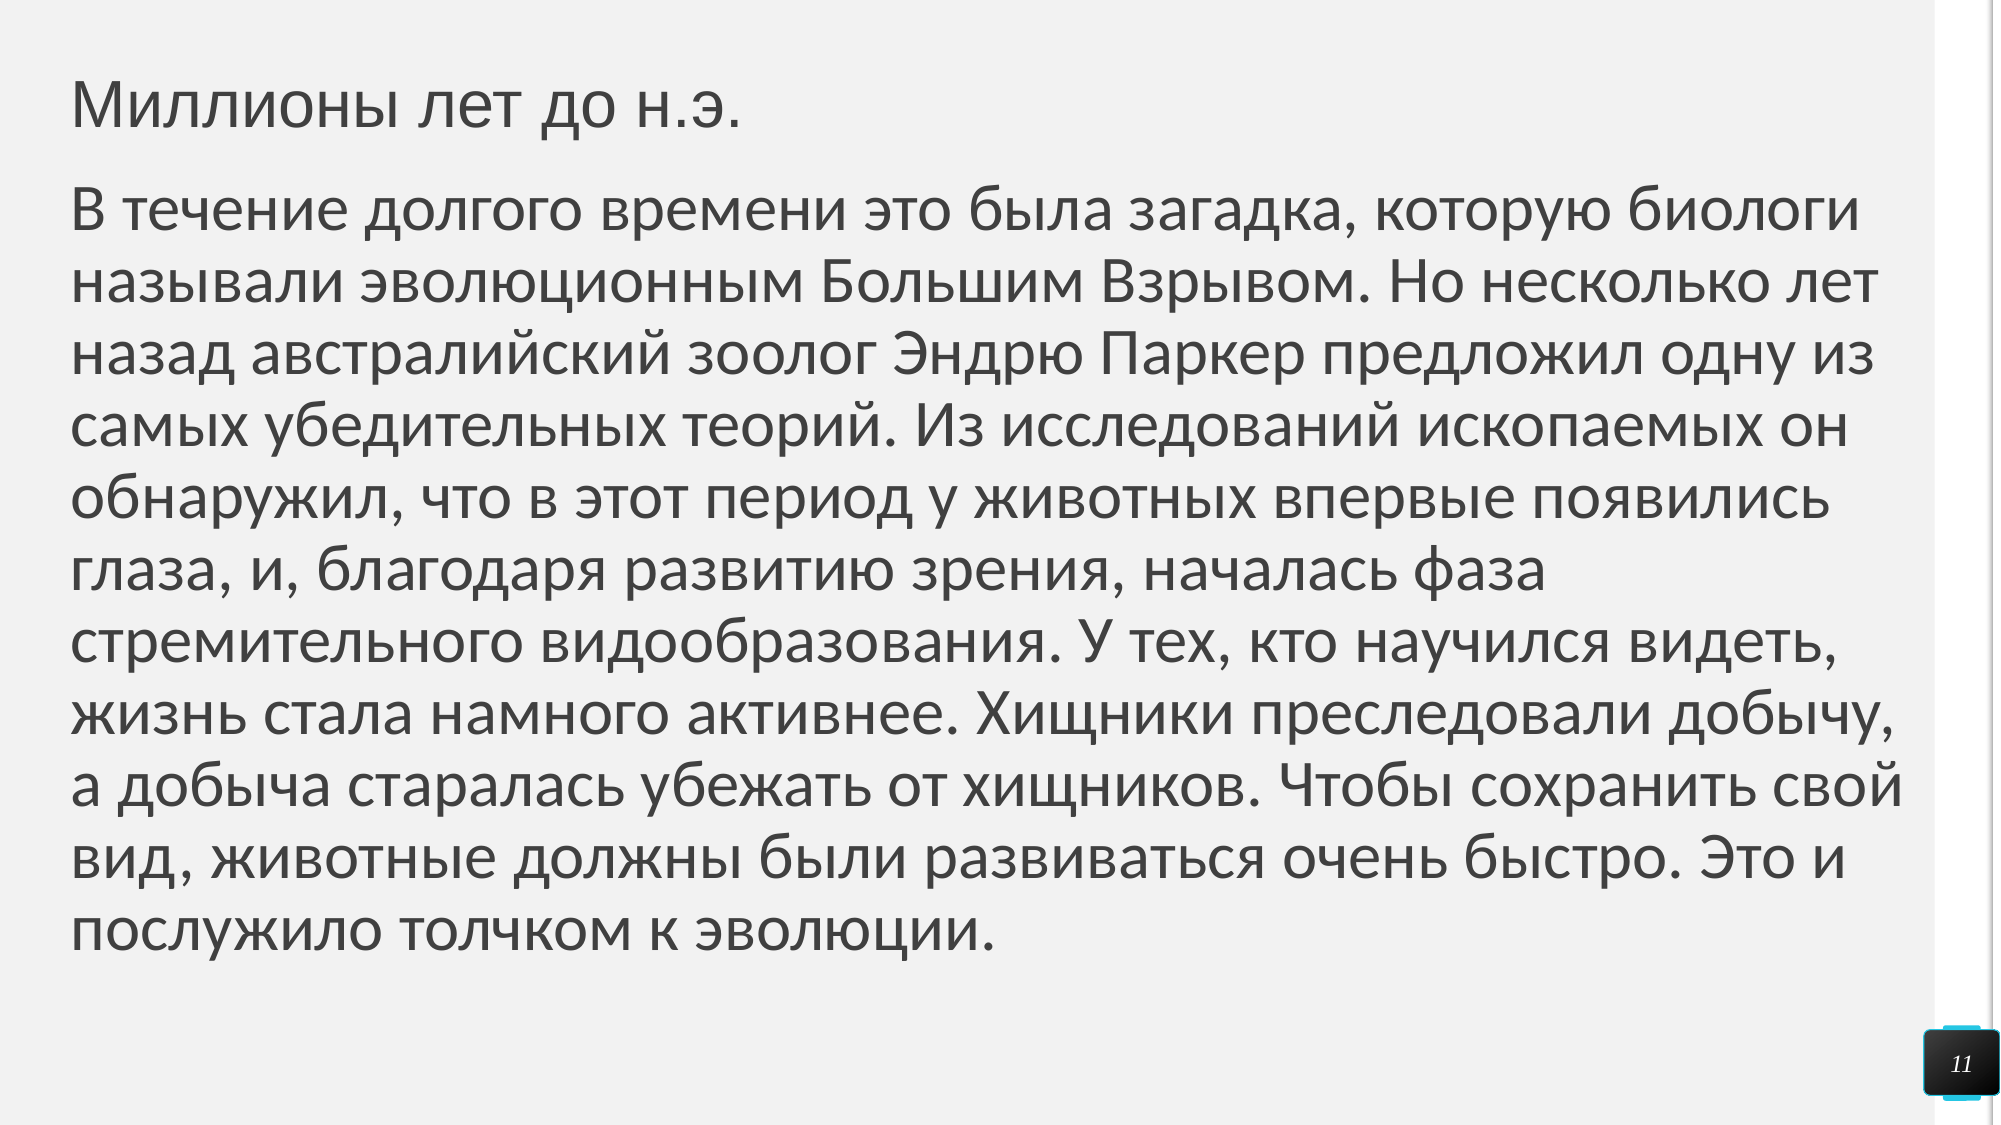

# Миллионы лет до н.э.
В течение долгого времени это была загадка, которую биологи называли эволюционным Большим Взрывом. Но несколько лет назад австралийский зоолог Эндрю Паркер предложил одну из самых убедительных теорий. Из исследований ископаемых он обнаружил, что в этот период у животных впервые появились глаза, и, благодаря развитию зрения, началась фаза стремительного видообразования. У тех, кто научился видеть, жизнь стала намного активнее. Хищники преследовали добычу, а добыча старалась убежать от хищников. Чтобы сохранить свой вид, животные должны были развиваться очень быстро. Это и послужило толчком к эволюции.
11